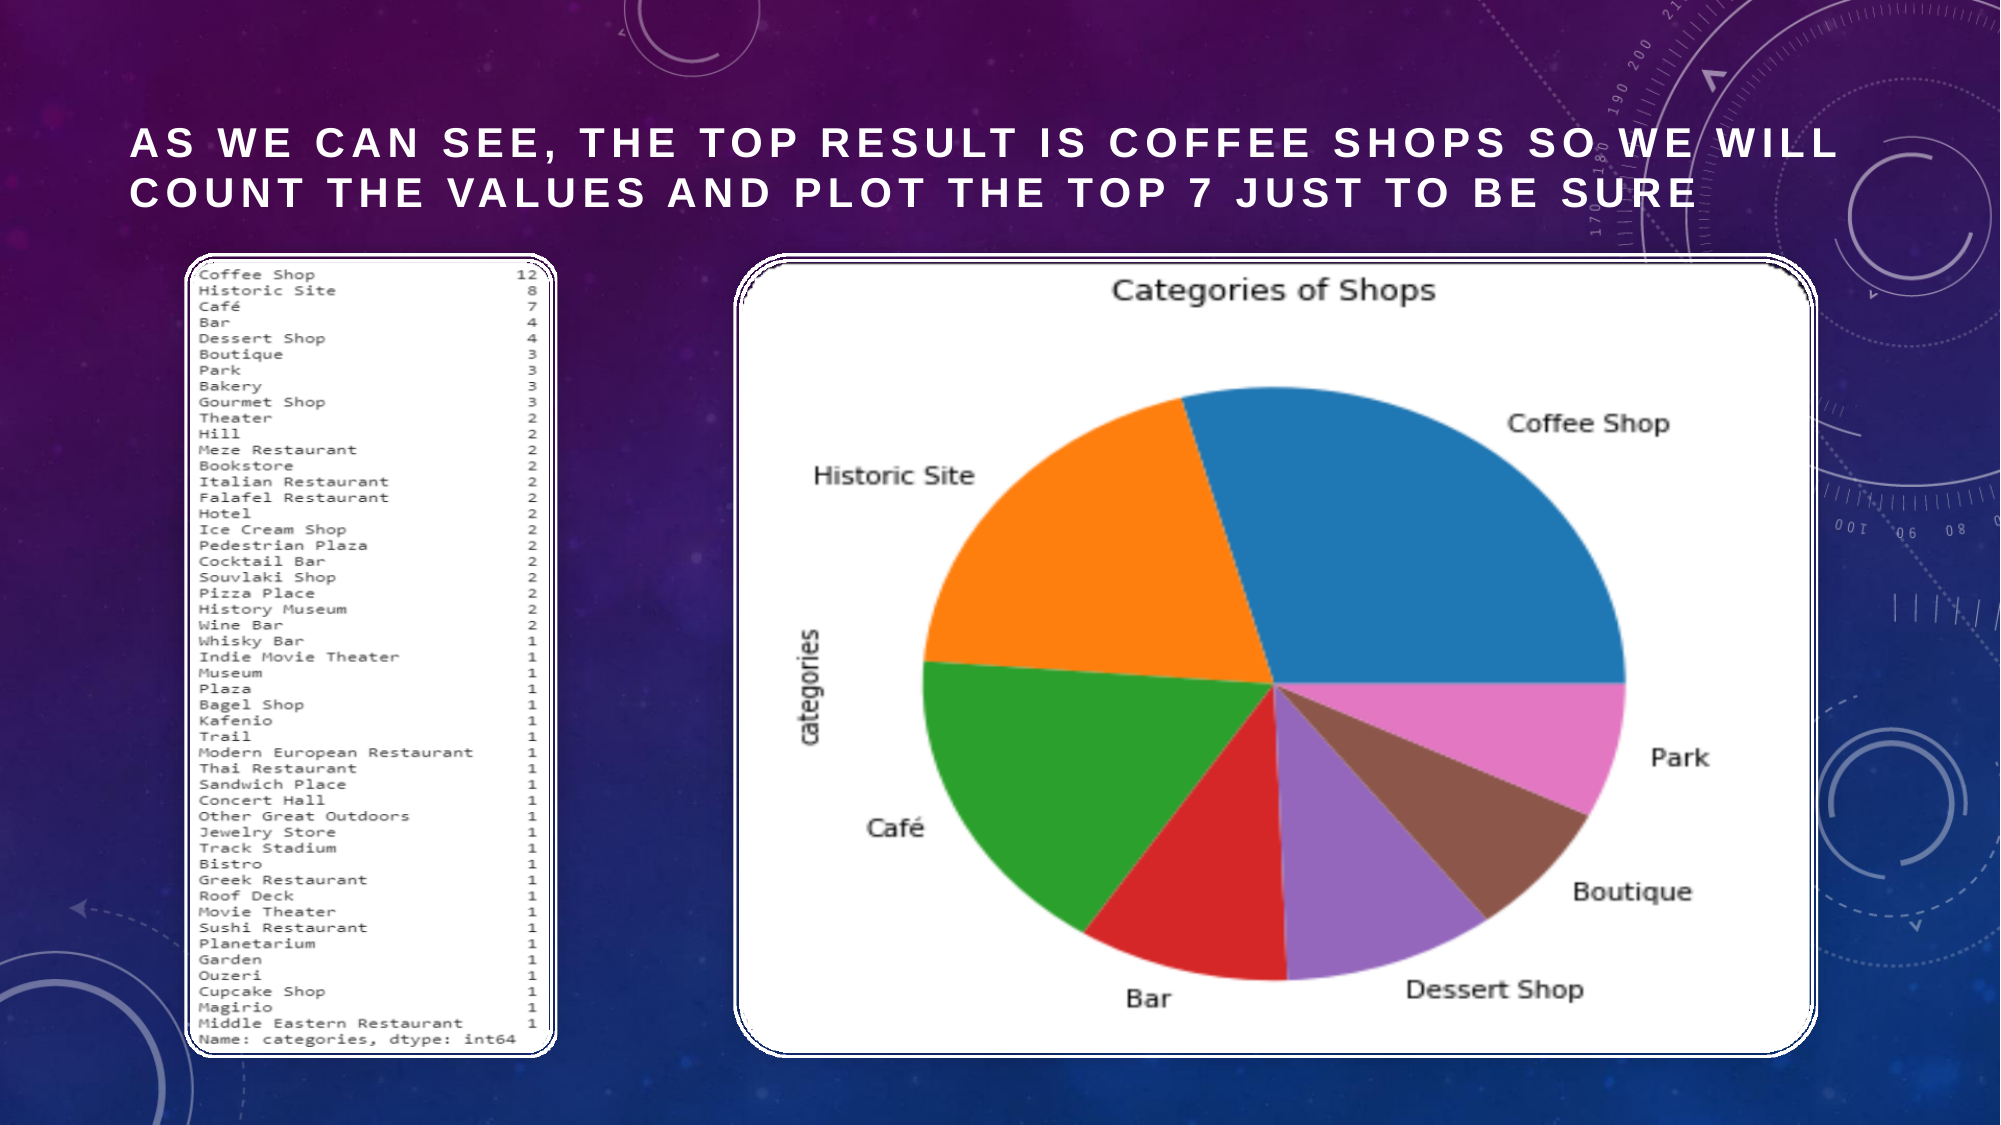

AS WE CAN SEE, THE TOP RESULT IS COFFEE SHOPS SO WE WILL COUNT THE VALUES AND PLOT THE TOP 7 JUST TO BE SURE